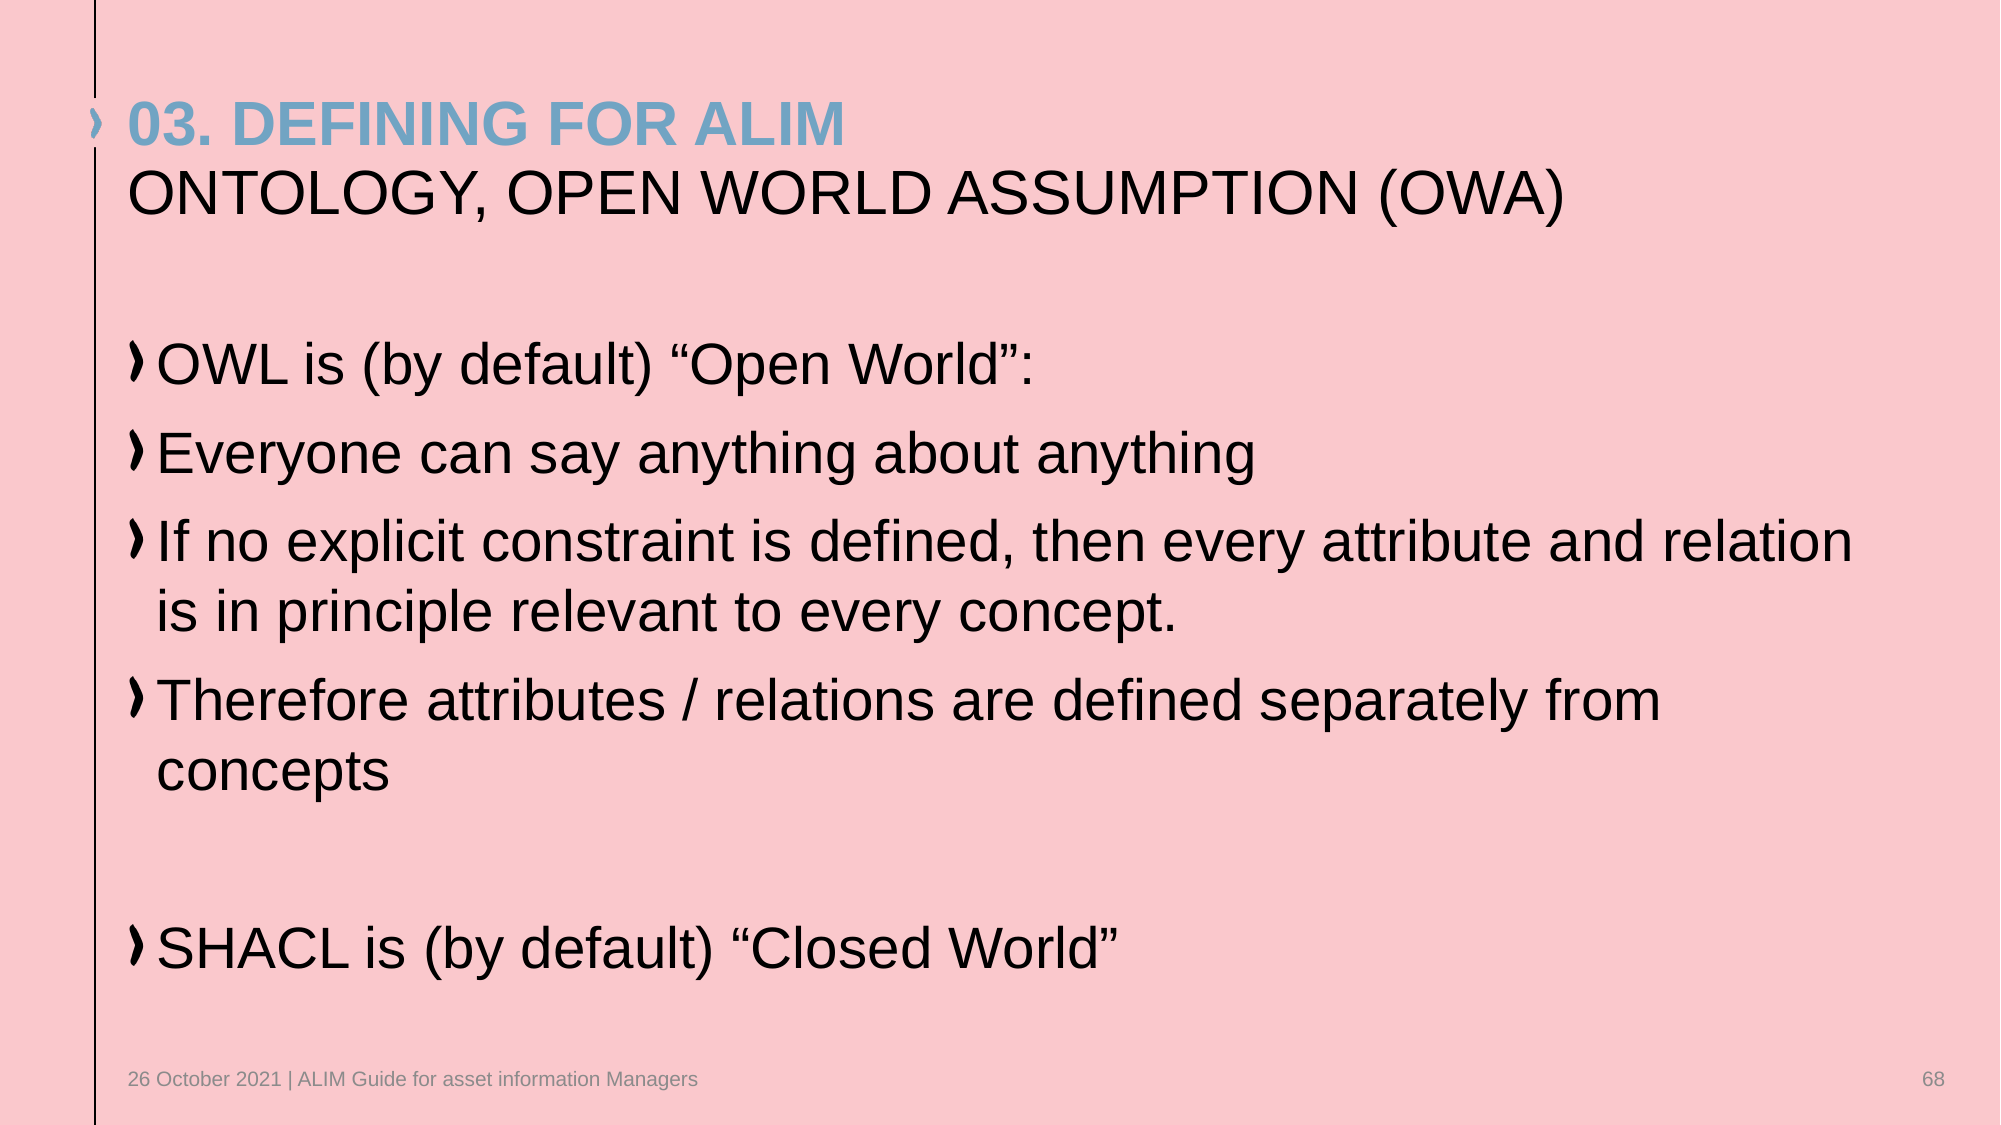

# 03. Defining for alim
Ontology, Open world assumption (OWA)
OWL is (by default) “Open World”:
Everyone can say anything about anything
If no explicit constraint is defined, then every attribute and relation is in principle relevant to every concept.
Therefore attributes / relations are defined separately from concepts

SHACL is (by default) “Closed World”
26 October 2021 | ALIM Guide for asset information Managers

68